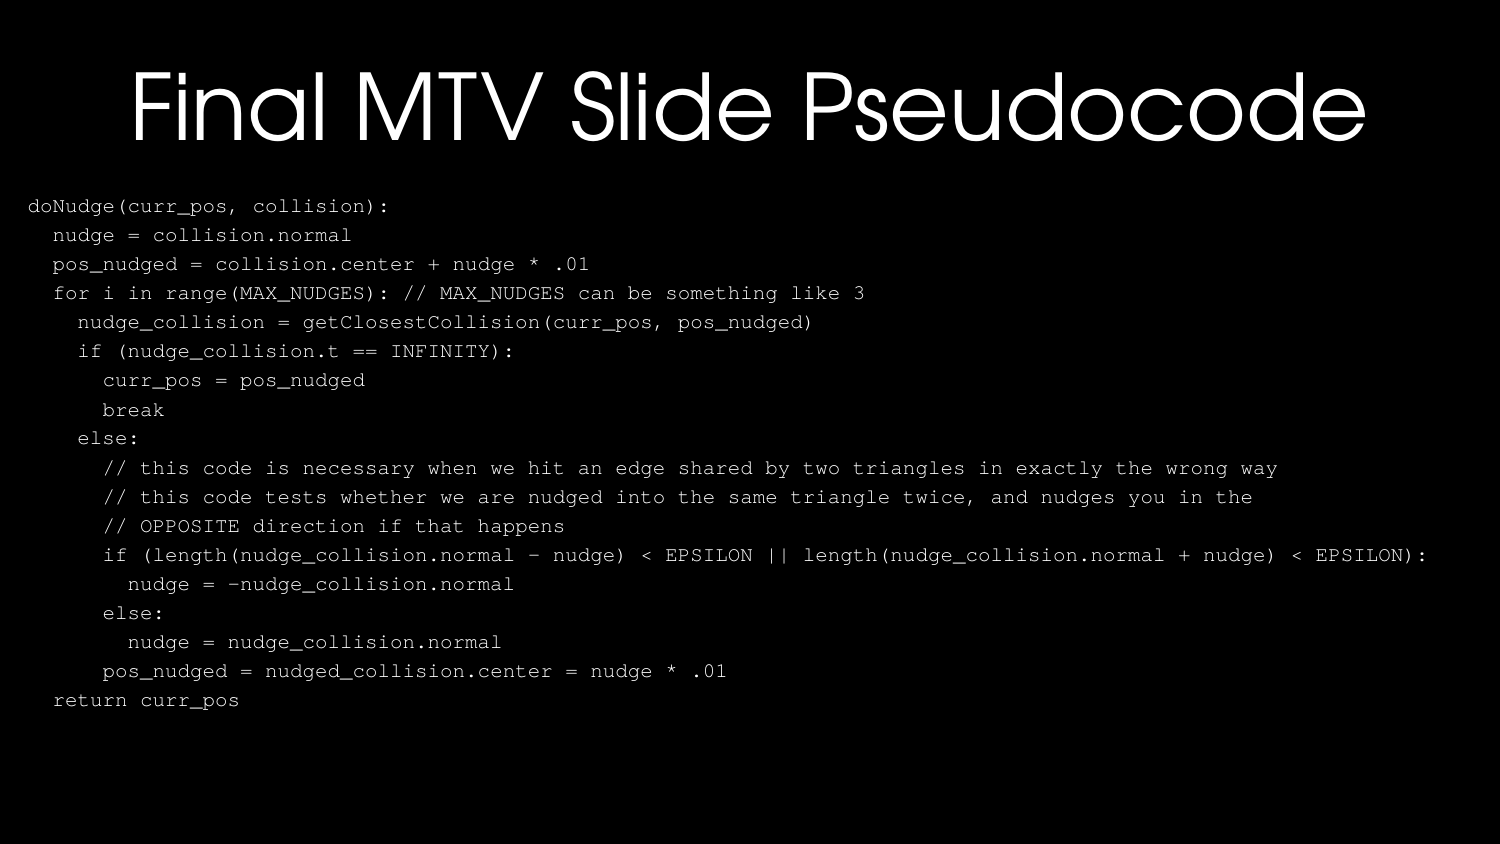

# Final MTV Slide Pseudocode
doNudge(curr_pos, collision):
  nudge = collision.normal
  pos_nudged = collision.center + nudge * .01
  for i in range(MAX_NUDGES): // MAX_NUDGES can be something like 3
    nudge_collision = getClosestCollision(curr_pos, pos_nudged)
    if (nudge_collision.t == INFINITY):
      curr_pos = pos_nudged
      break
    else:
      // this code is necessary when we hit an edge shared by two triangles in exactly the wrong way
      // this code tests whether we are nudged into the same triangle twice, and nudges you in the
      // OPPOSITE direction if that happens
      if (length(nudge_collision.normal – nudge) < EPSILON || length(nudge_collision.normal + nudge) < EPSILON):
        nudge = -nudge_collision.normal
      else:
        nudge = nudge_collision.normal
      pos_nudged = nudged_collision.center = nudge * .01
  return curr_pos